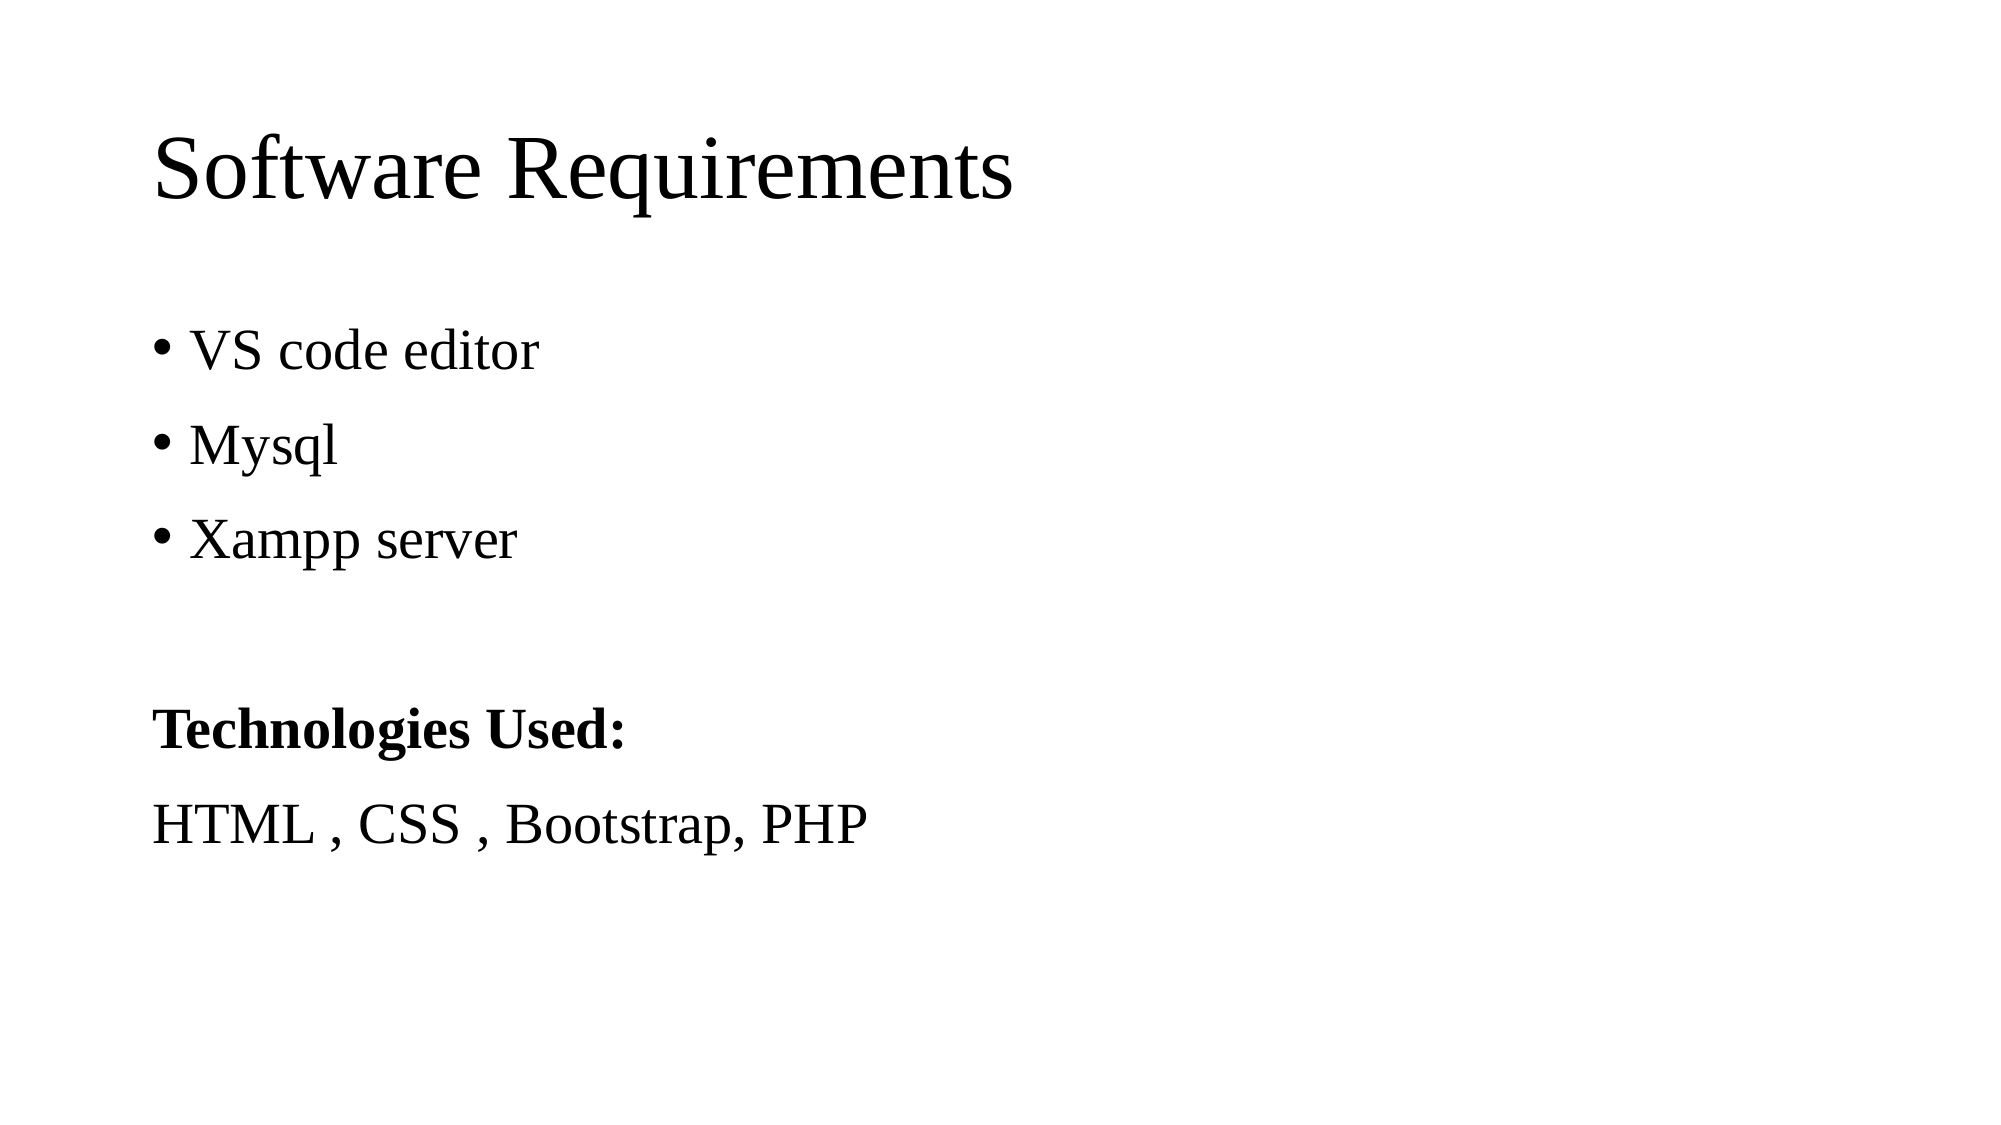

# Software Requirements
VS code editor
Mysql
Xampp server

Technologies Used:
HTML , CSS , Bootstrap, PHP